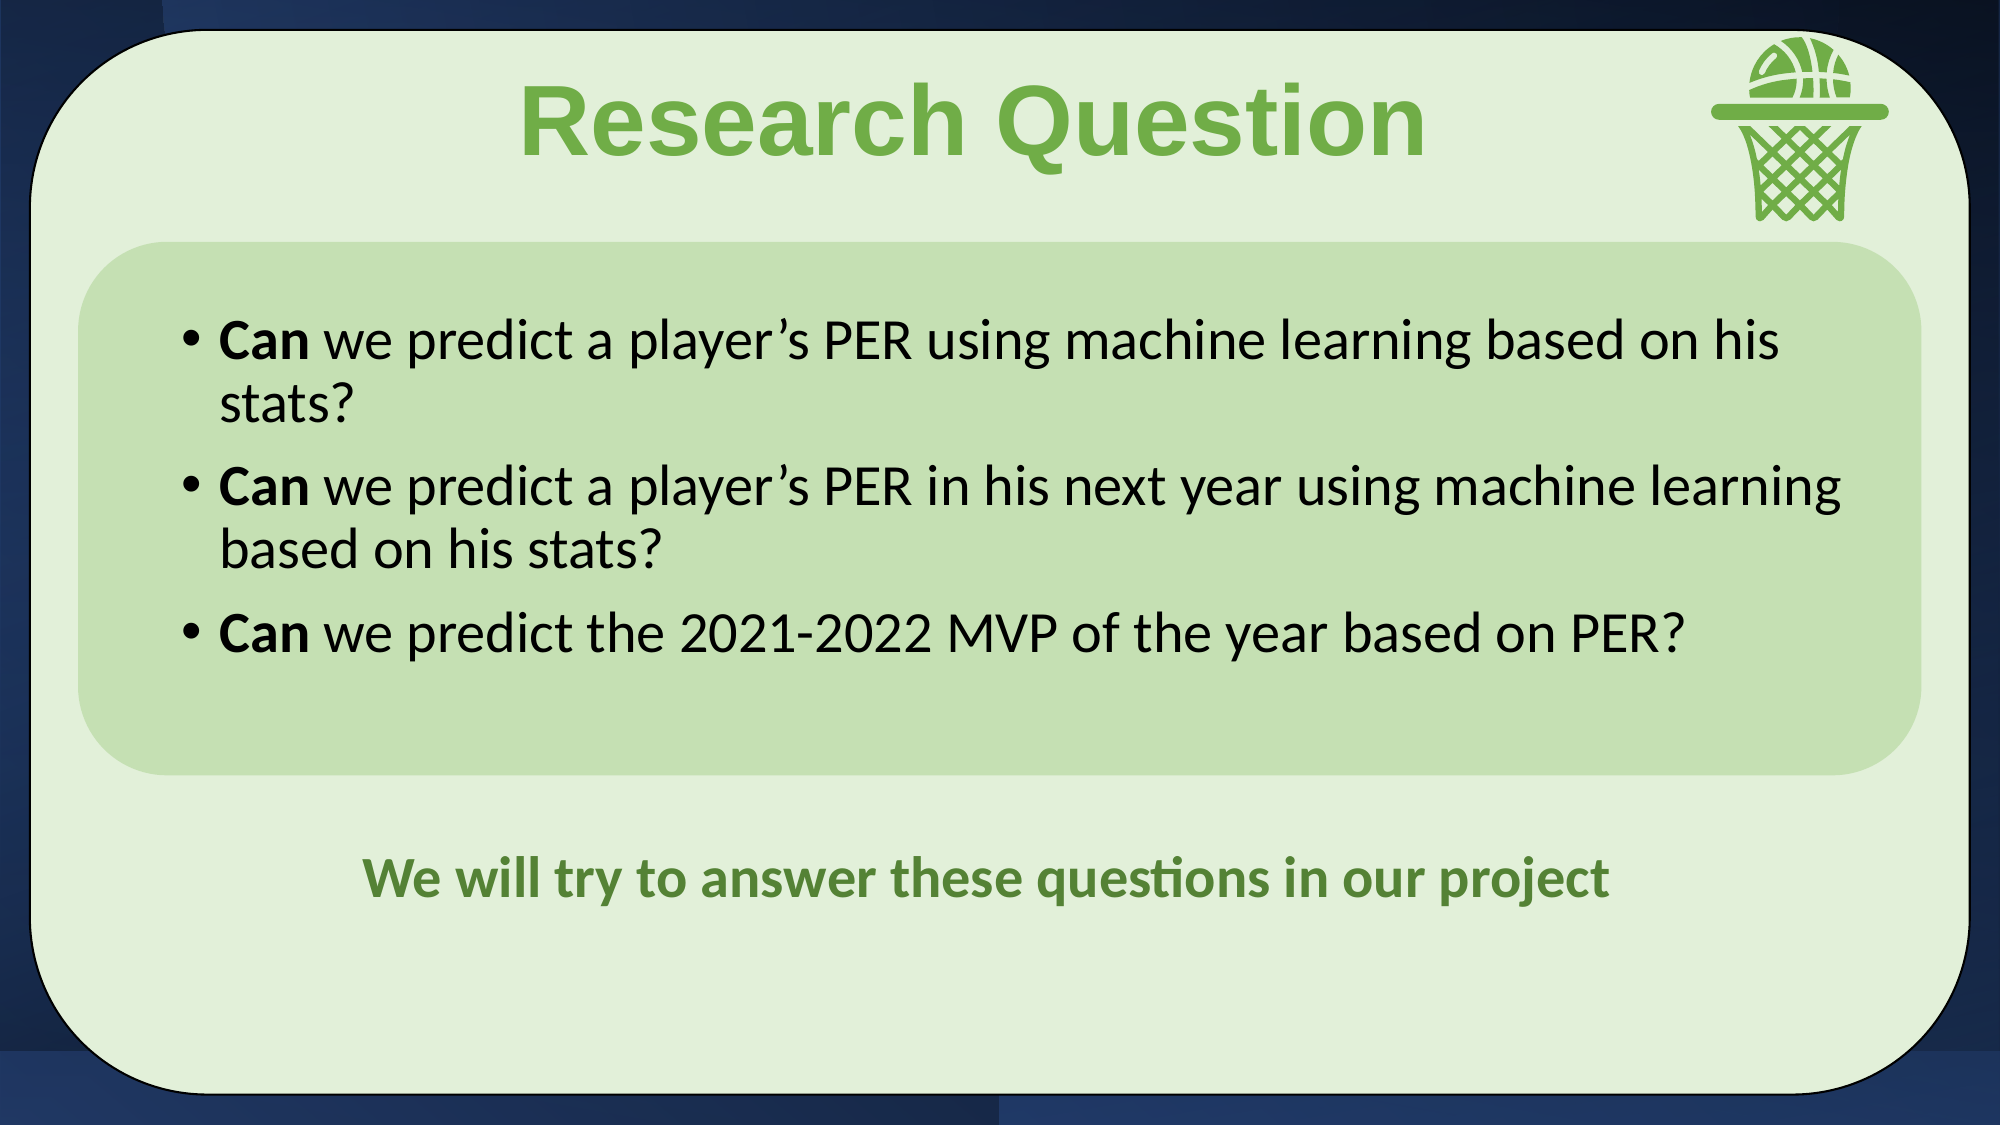

Research Question

Can we predict a player’s PER using machine learning based on his stats?
Can we predict a player’s PER in his next year using machine learning based on his stats?
Can we predict the 2021-2022 MVP of the year based on PER?

We will try to answer these questions in our project